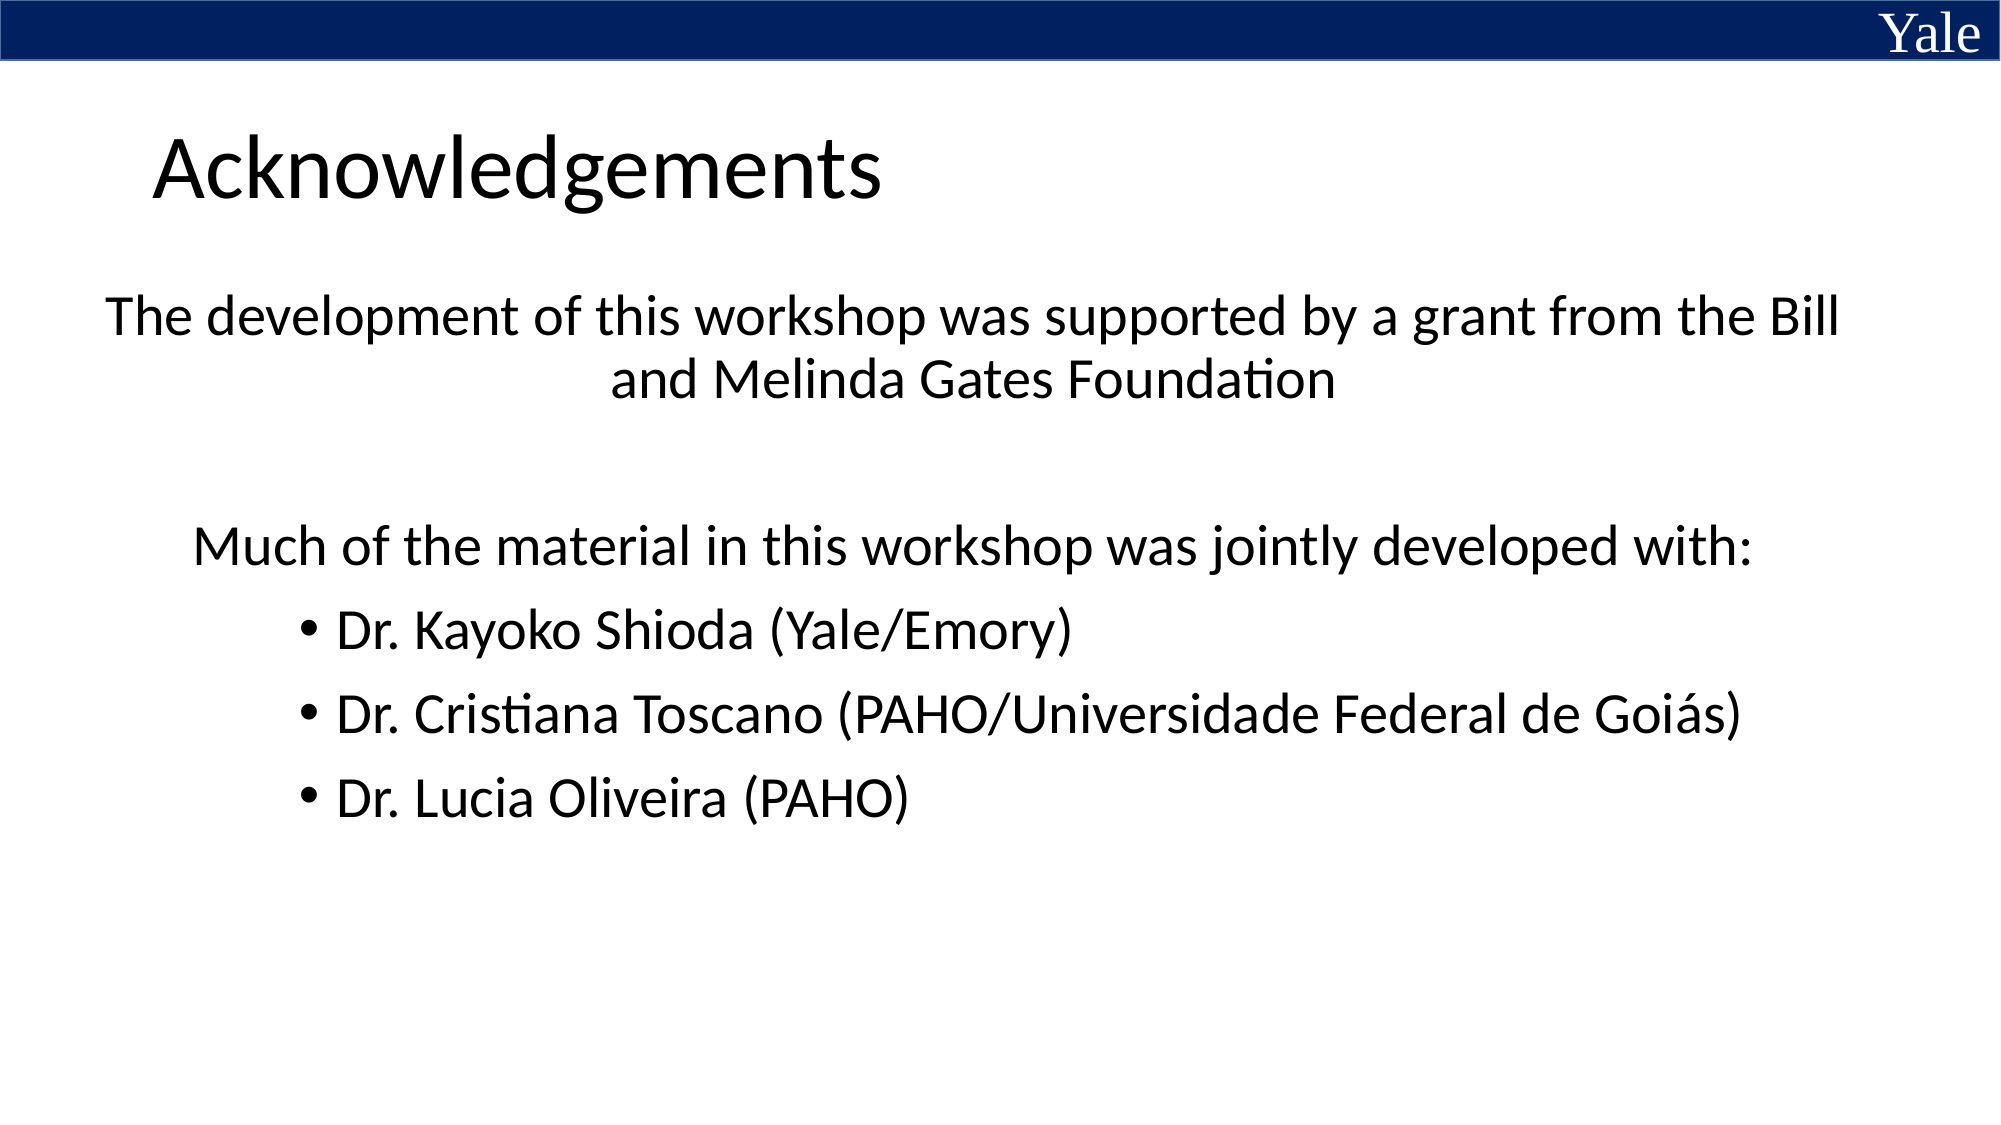

# Acknowledgements
The development of this workshop was supported by a grant from the Bill and Melinda Gates Foundation

Much of the material in this workshop was jointly developed with:
Dr. Kayoko Shioda (Yale/Emory)
Dr. Cristiana Toscano (PAHO/Universidade Federal de Goiás)
Dr. Lucia Oliveira (PAHO)